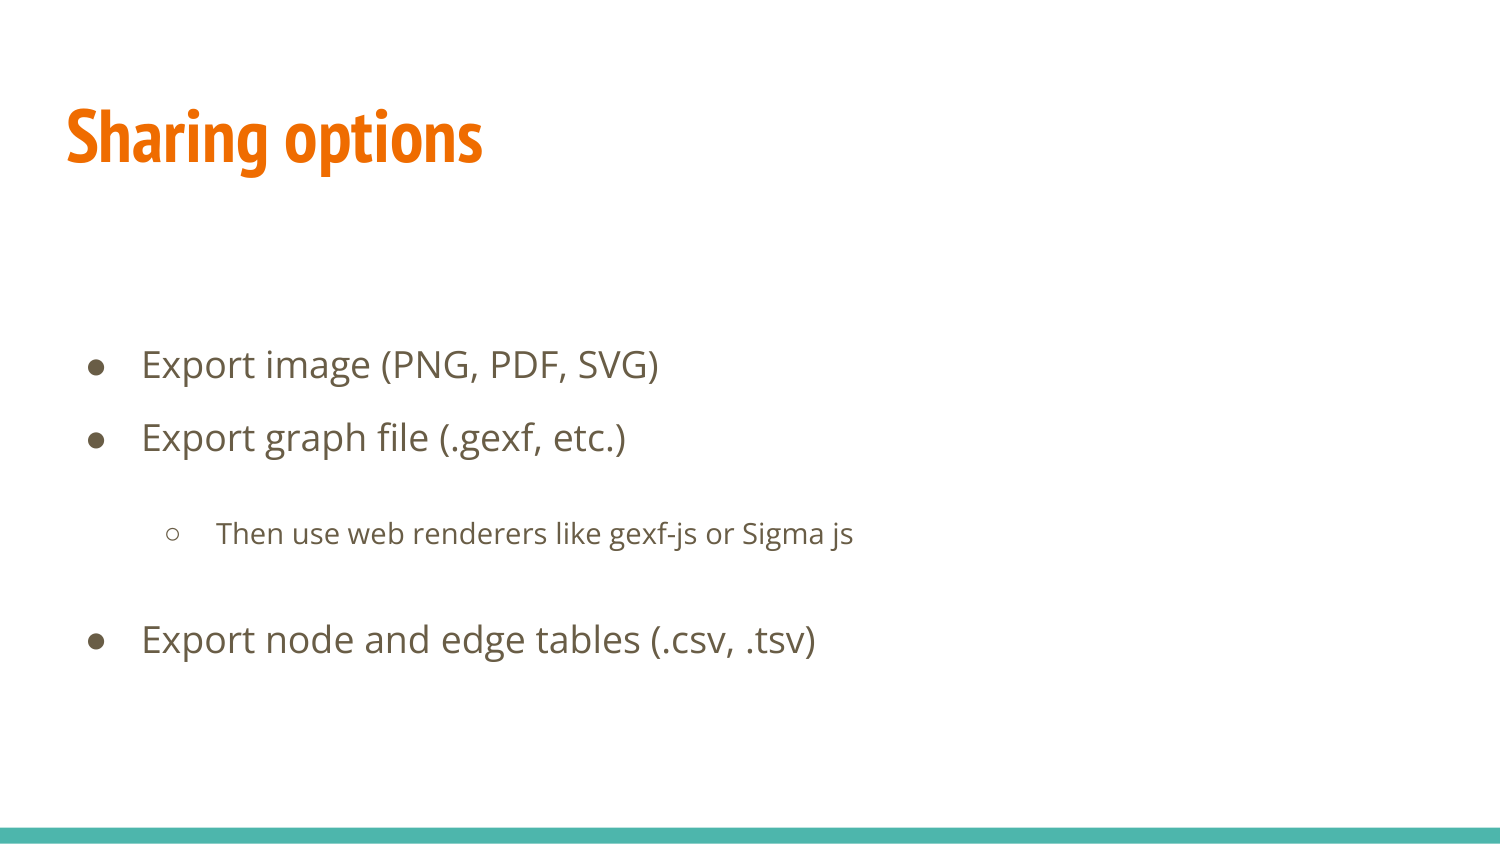

# Sharing options
Export image (PNG, PDF, SVG)
Export graph file (.gexf, etc.)
Then use web renderers like gexf-js or Sigma js
Export node and edge tables (.csv, .tsv)